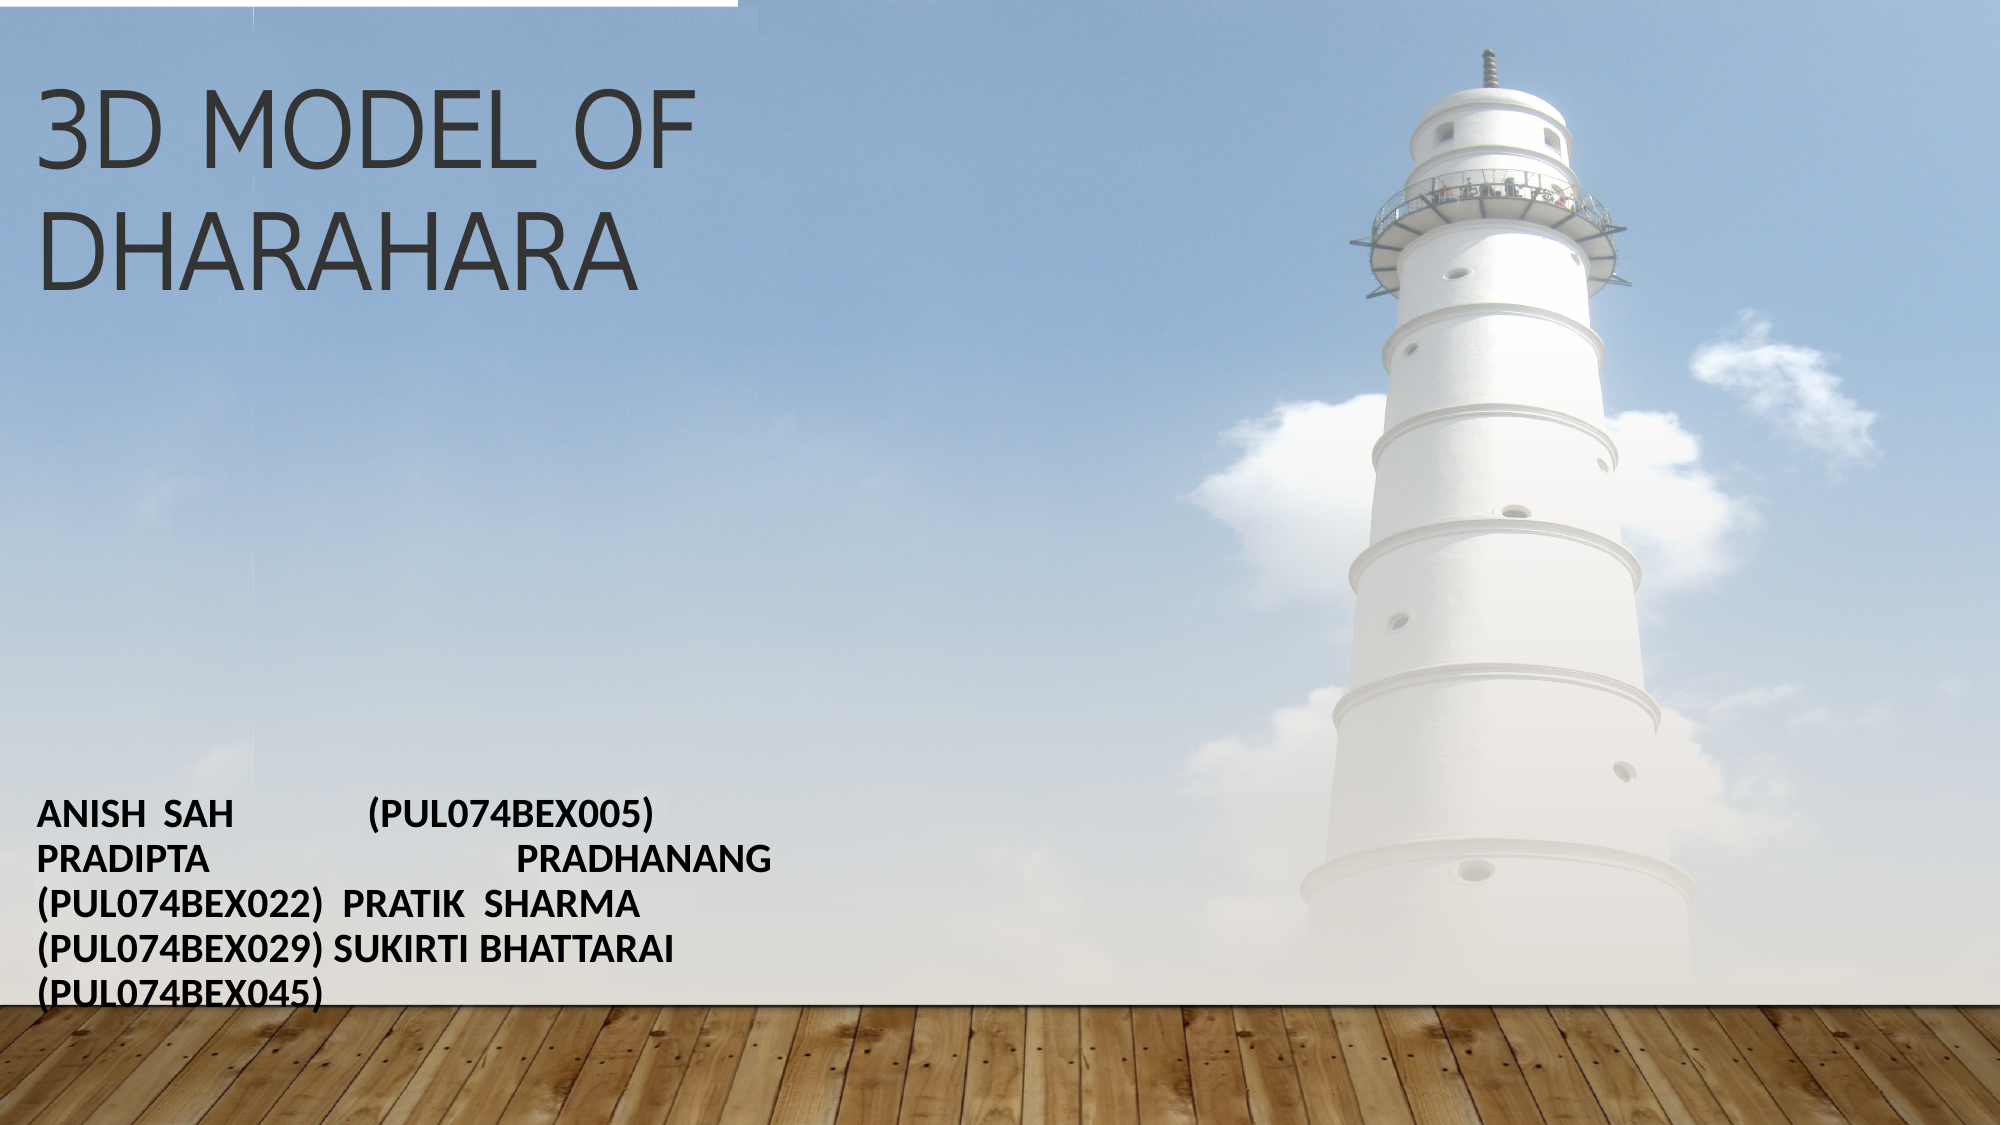

3D Model of Dharahara
Anish Sah        (PUL074BEX005)        Pradipta Pradhanang (PUL074BEX022) Pratik Sharma        (PUL074BEX029) Sukirti Bhattarai           (PUL074BEX045)